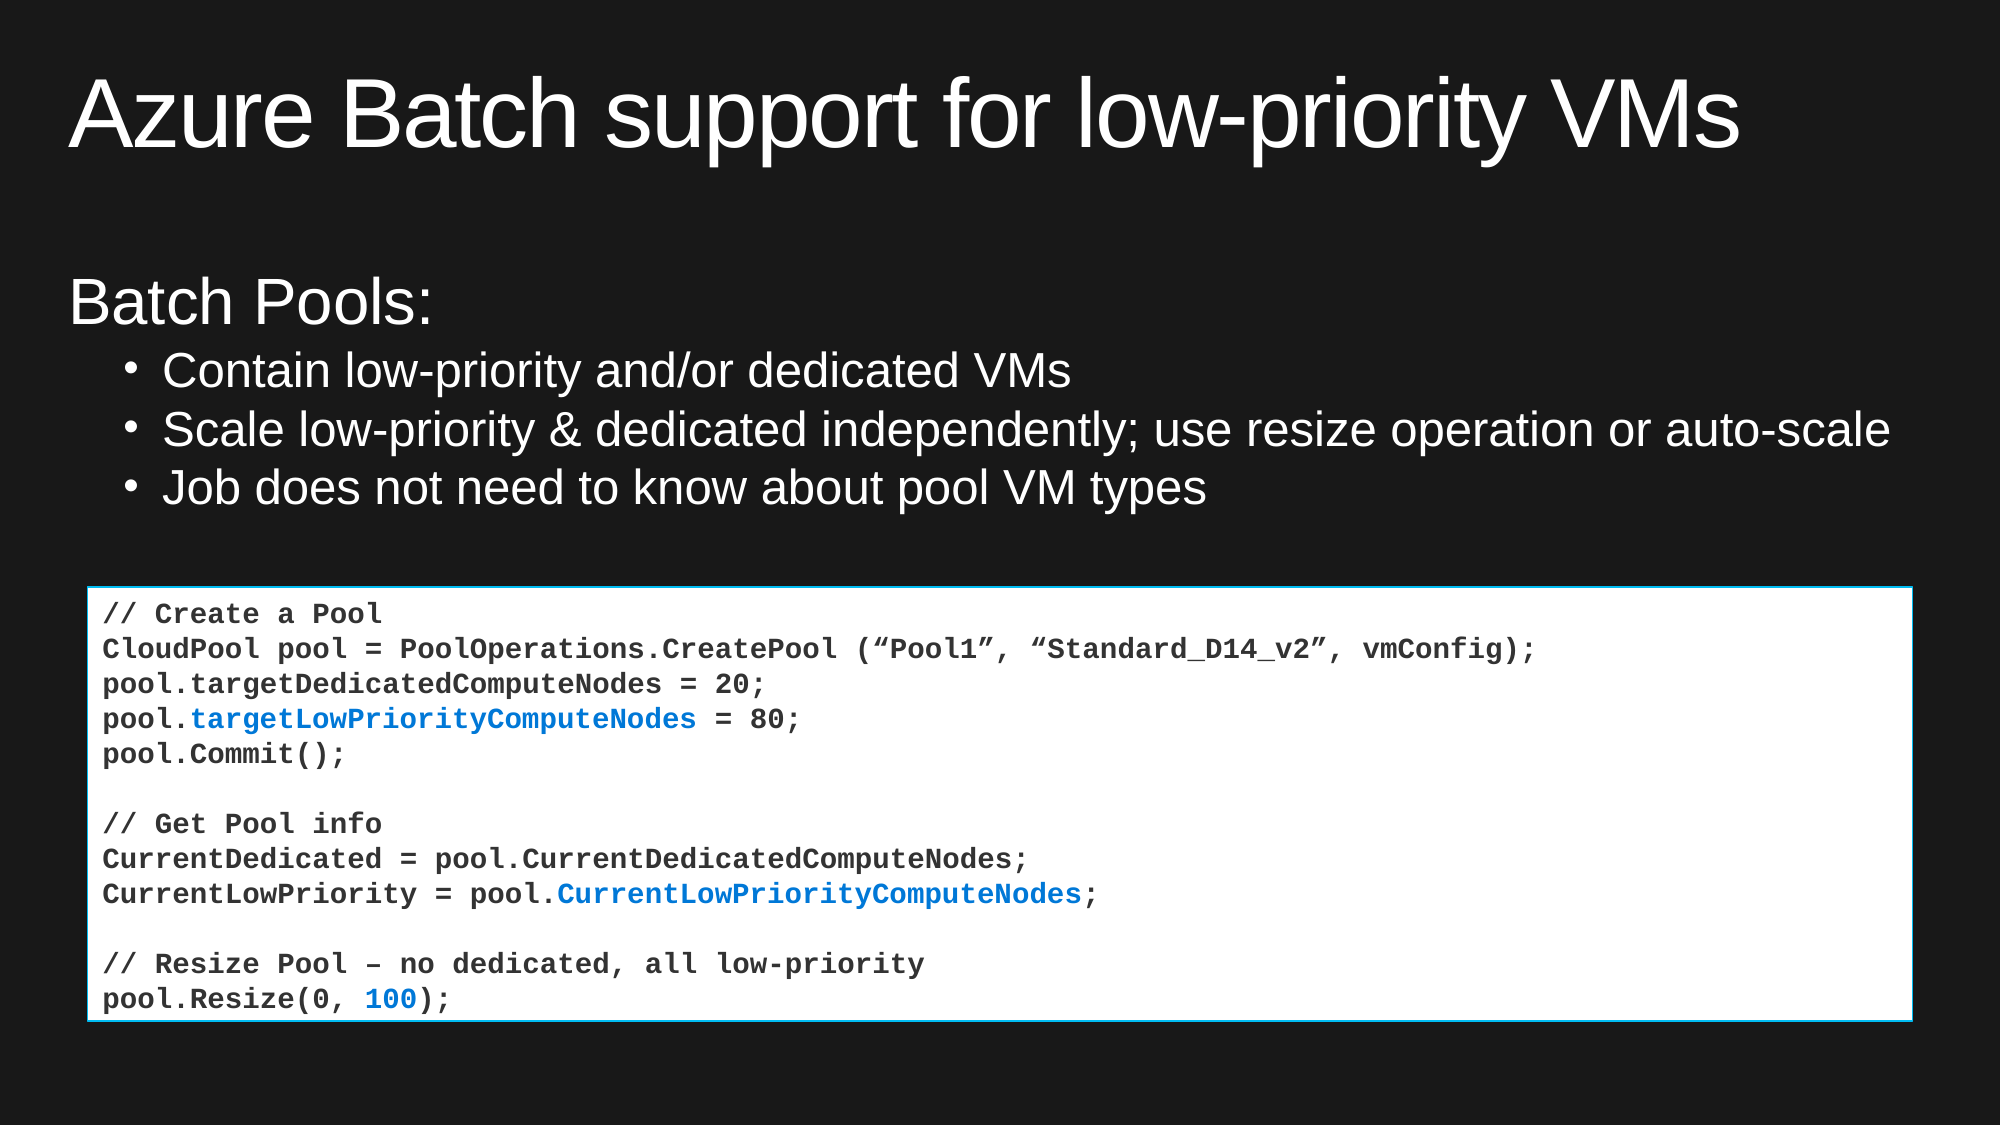

# Azure Batch support for low-priority VMs
Batch Pools:
Contain low-priority and/or dedicated VMs
Scale low-priority & dedicated independently; use resize operation or auto-scale
Job does not need to know about pool VM types
// Create a Pool
CloudPool pool = PoolOperations.CreatePool (“Pool1”, “Standard_D14_v2”, vmConfig);
pool.targetDedicatedComputeNodes = 20;
pool.targetLowPriorityComputeNodes = 80;
pool.Commit();

// Get Pool info
CurrentDedicated = pool.CurrentDedicatedComputeNodes;
CurrentLowPriority = pool.CurrentLowPriorityComputeNodes;

// Resize Pool – no dedicated, all low-priority
pool.Resize(0, 100);